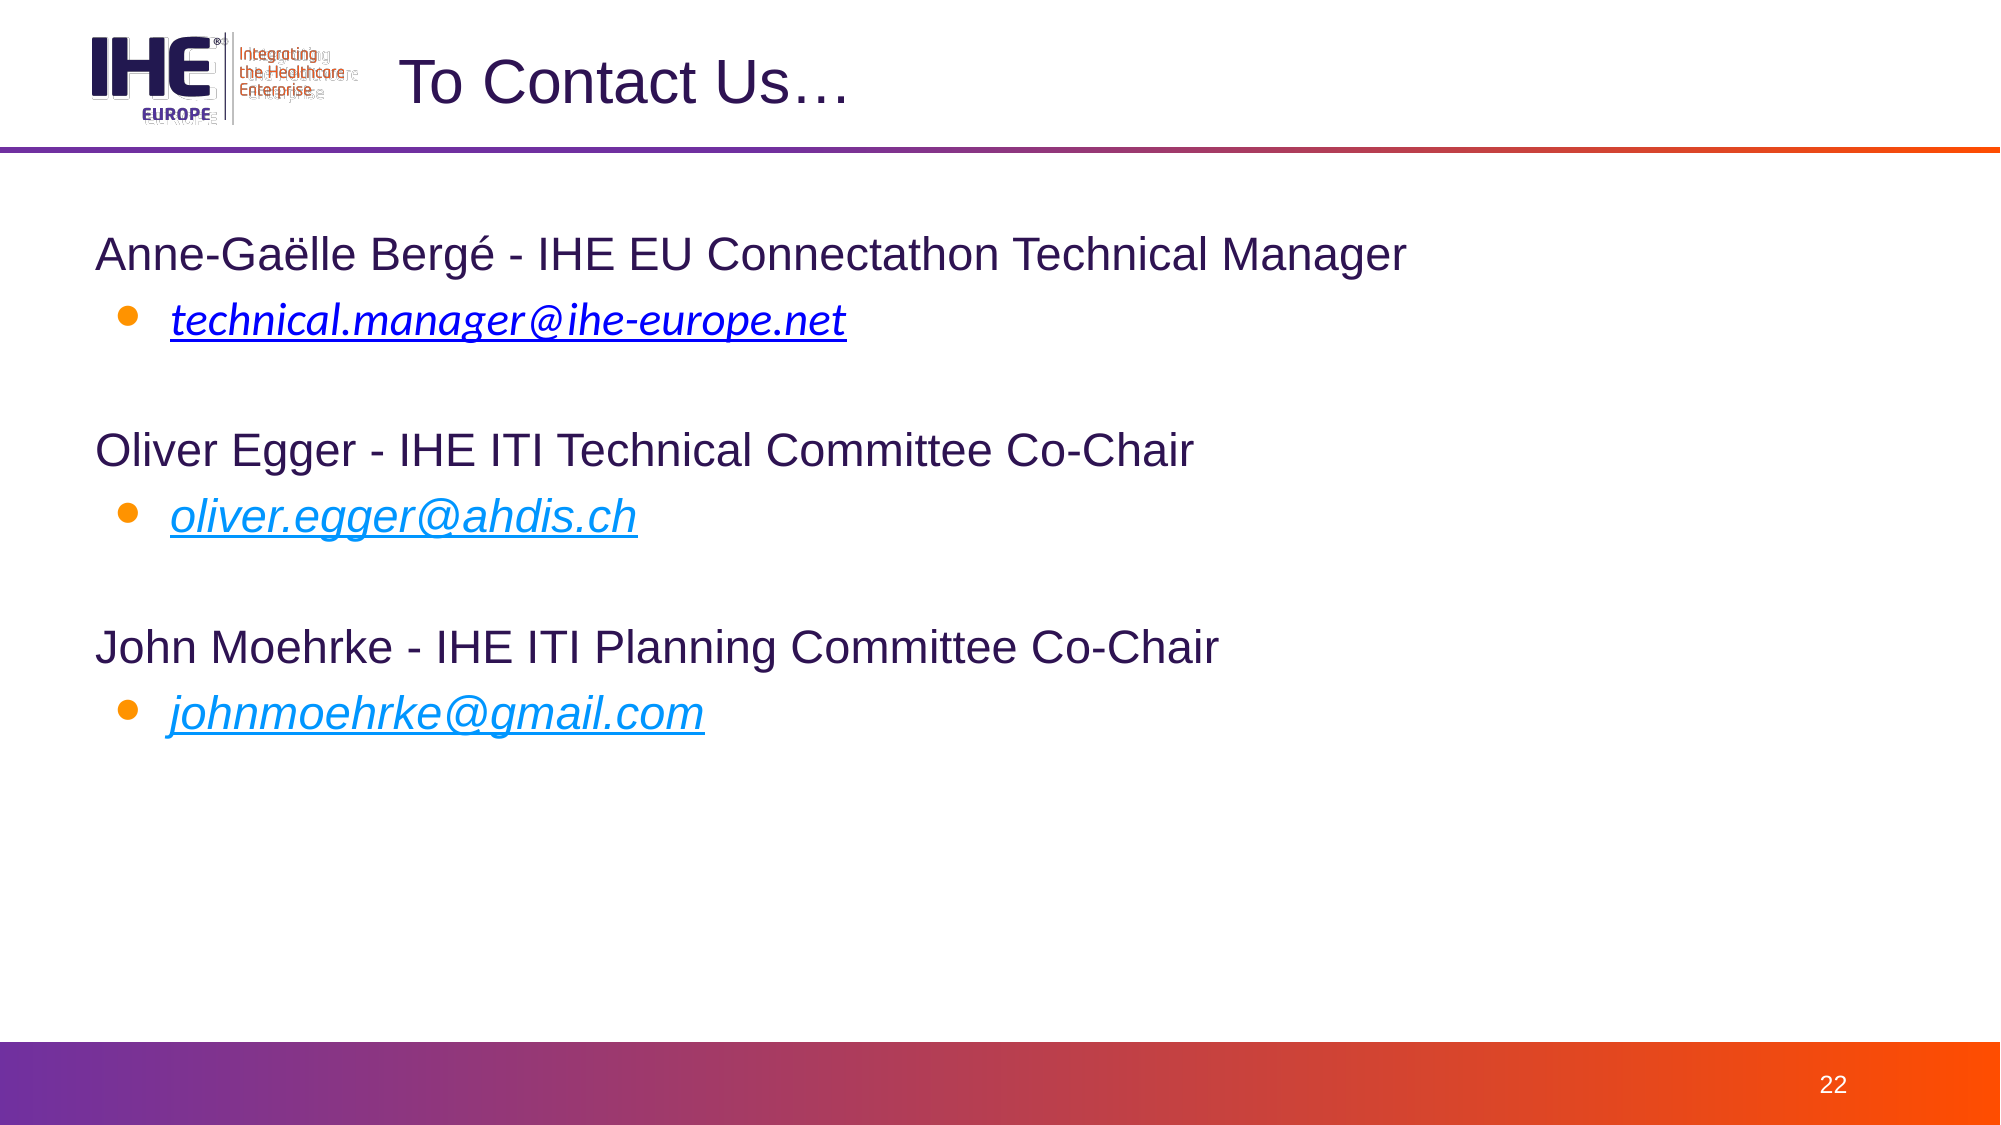

# To Contact Us…
Anne-Gaëlle Bergé - IHE EU Connectathon Technical Manager
technical.manager@ihe-europe.net

Oliver Egger - IHE ITI Technical Committee Co-Chair
oliver.egger@ahdis.ch

John Moehrke - IHE ITI Planning Committee Co-Chair
johnmoehrke@gmail.com

22